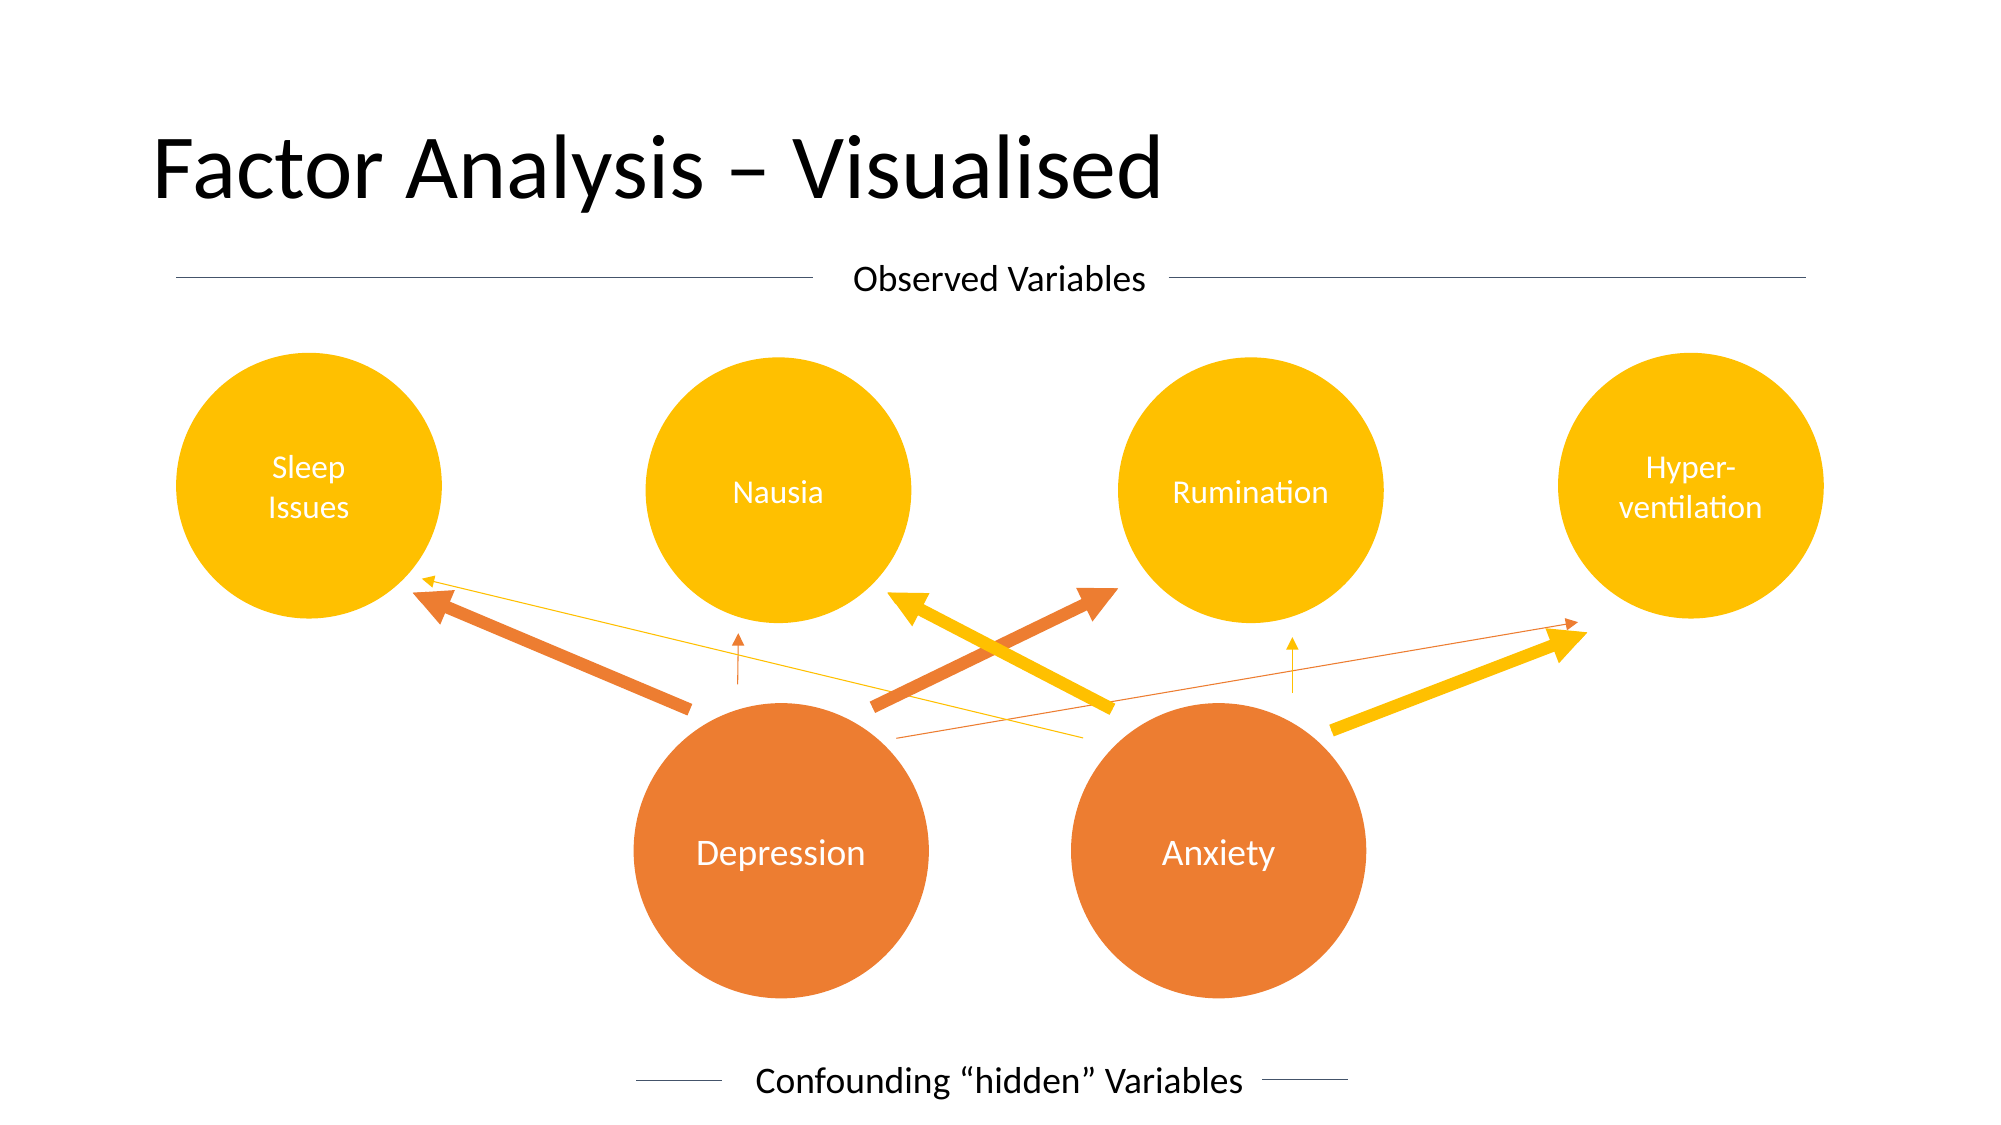

# Factor Analysis – Visualised
Observed Variables
Sleep Issues
Hyper-ventilation
Nausia
Rumination
Depression
Anxiety
Confounding “hidden” Variables